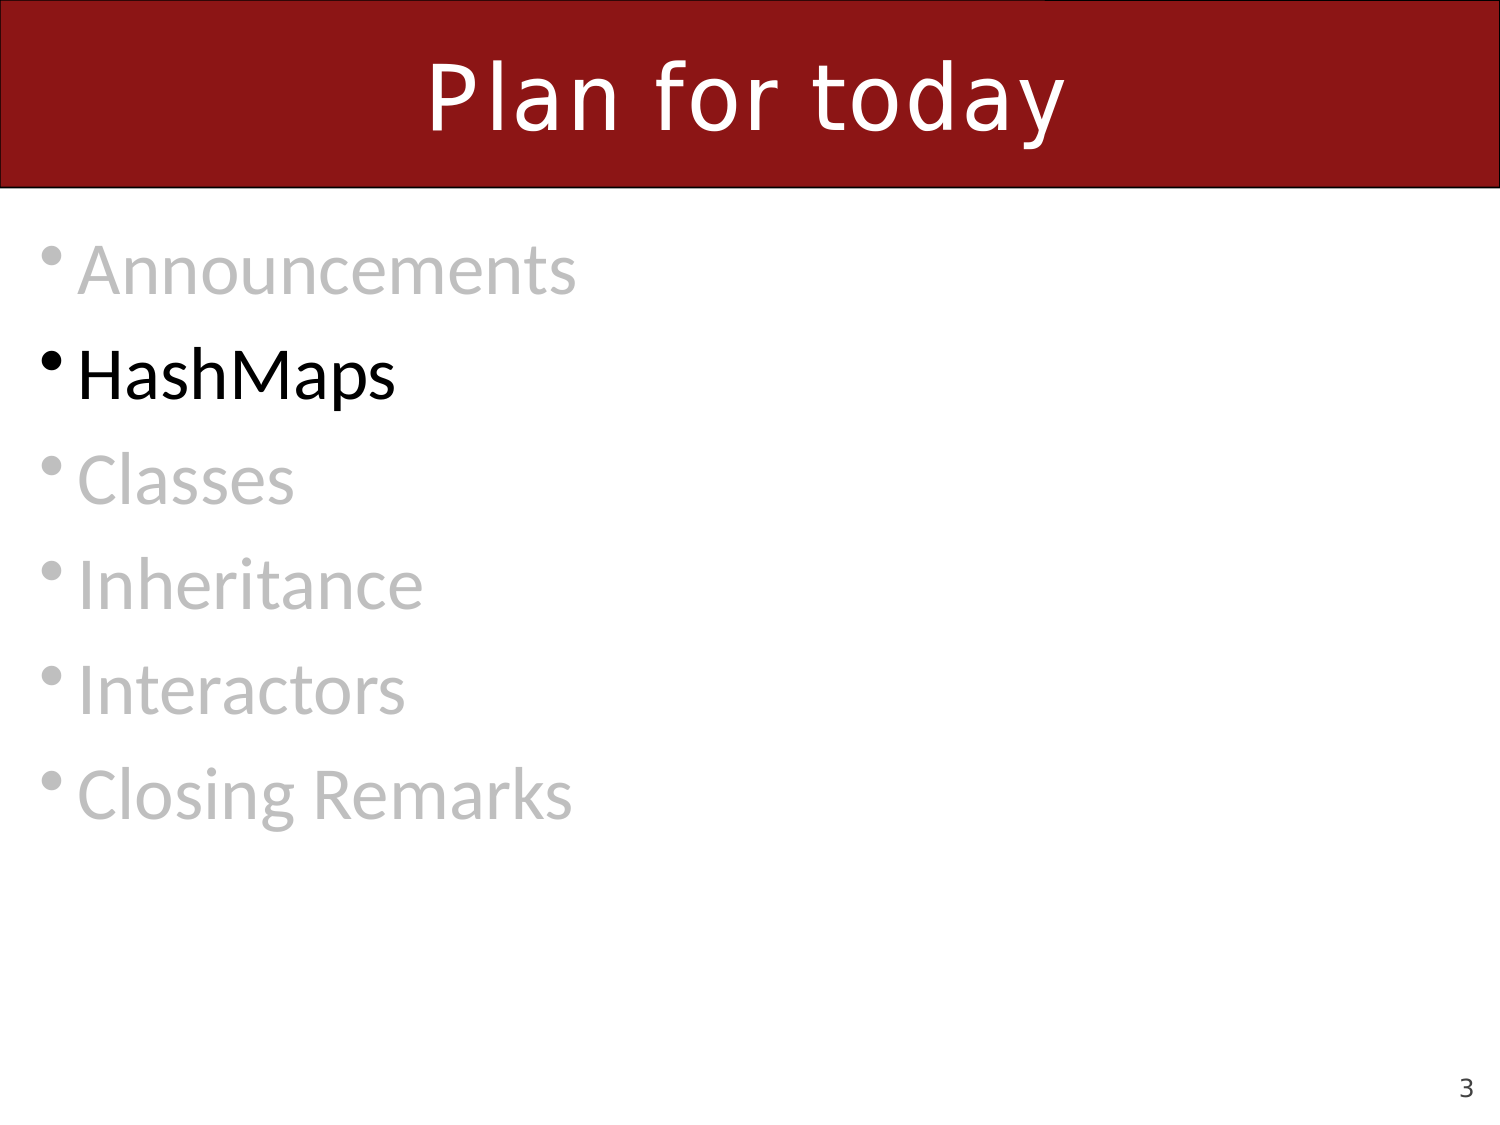

# Plan for today
Announcements
HashMaps
Classes
Inheritance
Interactors
Closing Remarks